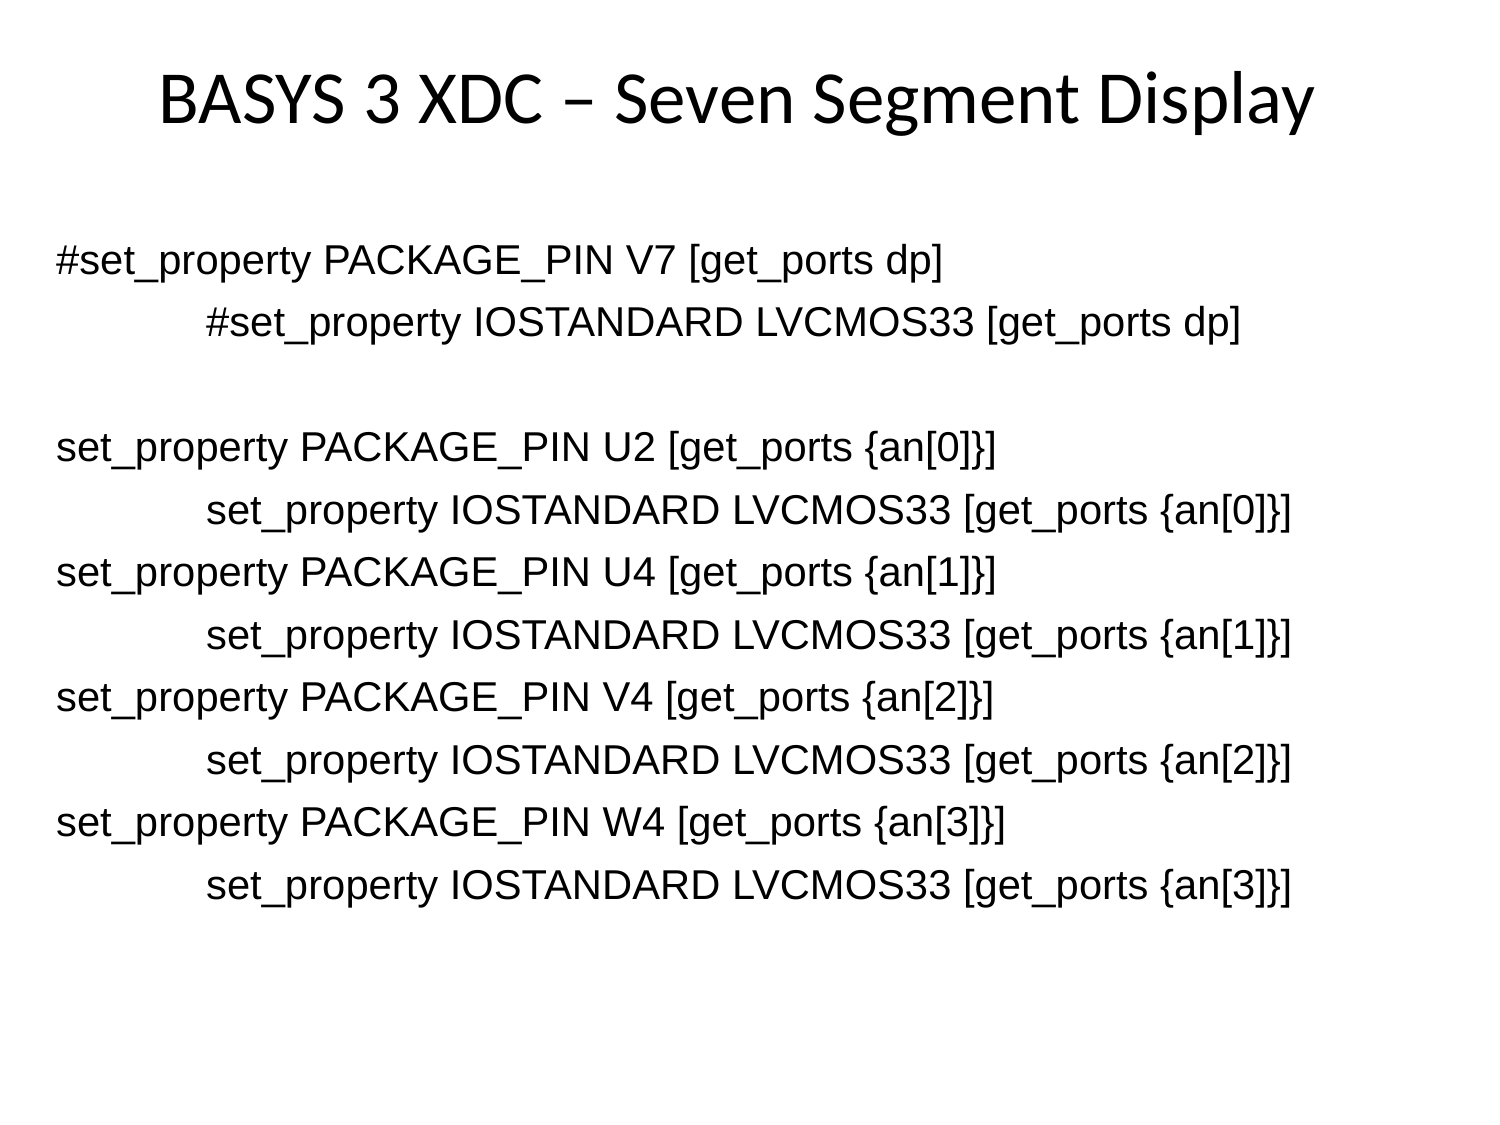

# BASYS 3 XDC – Seven Segment Display
#set_property PACKAGE_PIN V7 [get_ports dp]
	#set_property IOSTANDARD LVCMOS33 [get_ports dp]

set_property PACKAGE_PIN U2 [get_ports {an[0]}]
	set_property IOSTANDARD LVCMOS33 [get_ports {an[0]}]
set_property PACKAGE_PIN U4 [get_ports {an[1]}]
	set_property IOSTANDARD LVCMOS33 [get_ports {an[1]}]
set_property PACKAGE_PIN V4 [get_ports {an[2]}]
	set_property IOSTANDARD LVCMOS33 [get_ports {an[2]}]
set_property PACKAGE_PIN W4 [get_ports {an[3]}]
	set_property IOSTANDARD LVCMOS33 [get_ports {an[3]}]